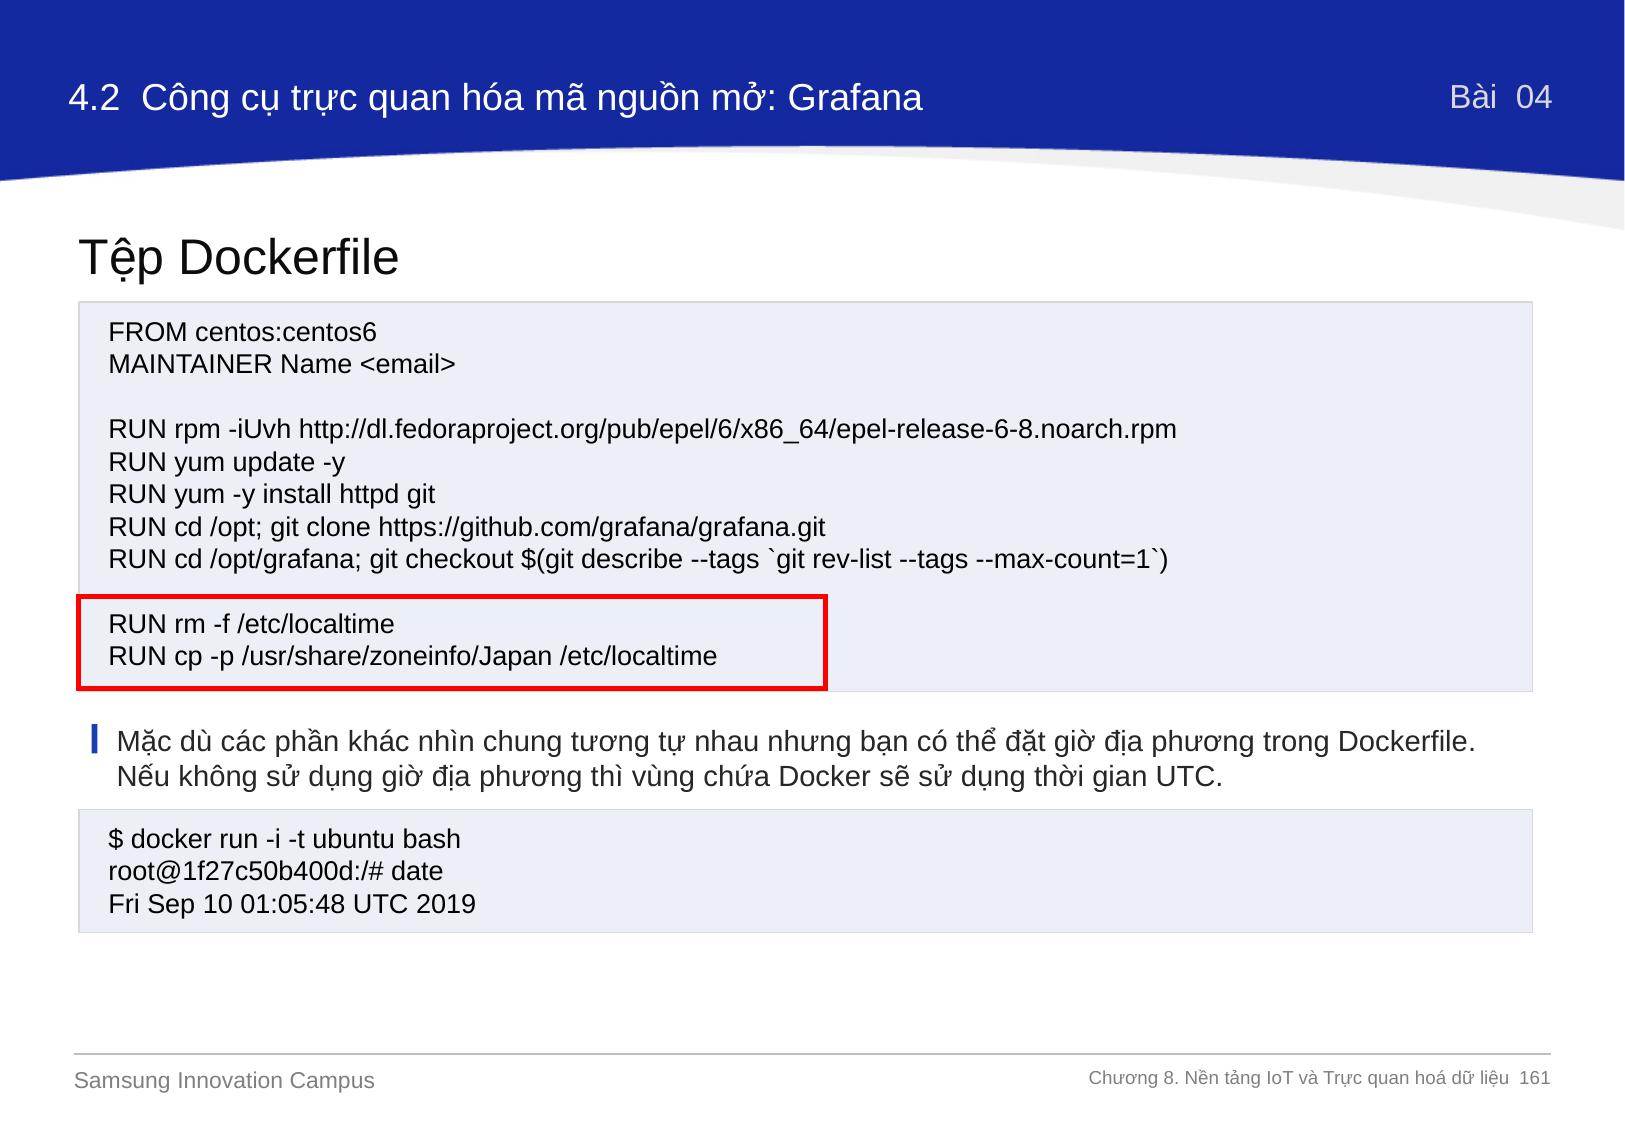

4.2  Công cụ trực quan hóa mã nguồn mở: Grafana
Bài  04
Tệp Dockerfile
FROM centos:centos6
MAINTAINER Name <email>

RUN rpm -iUvh http://dl.fedoraproject.org/pub/epel/6/x86_64/epel-release-6-8.noarch.rpm
RUN yum update -y
RUN yum -y install httpd git
RUN cd /opt; git clone https://github.com/grafana/grafana.git
RUN cd /opt/grafana; git checkout $(git describe --tags `git rev-list --tags --max-count=1`)

RUN rm -f /etc/localtime
RUN cp -p /usr/share/zoneinfo/Japan /etc/localtime

Mặc dù các phần khác nhìn chung tương tự nhau nhưng bạn có thể đặt giờ địa phương trong Dockerfile. Nếu không sử dụng giờ địa phương thì vùng chứa Docker sẽ sử dụng thời gian UTC.

$ docker run -i -t ubuntu bash
root@1f27c50b400d:/# date
Fri Sep 10 01:05:48 UTC 2019